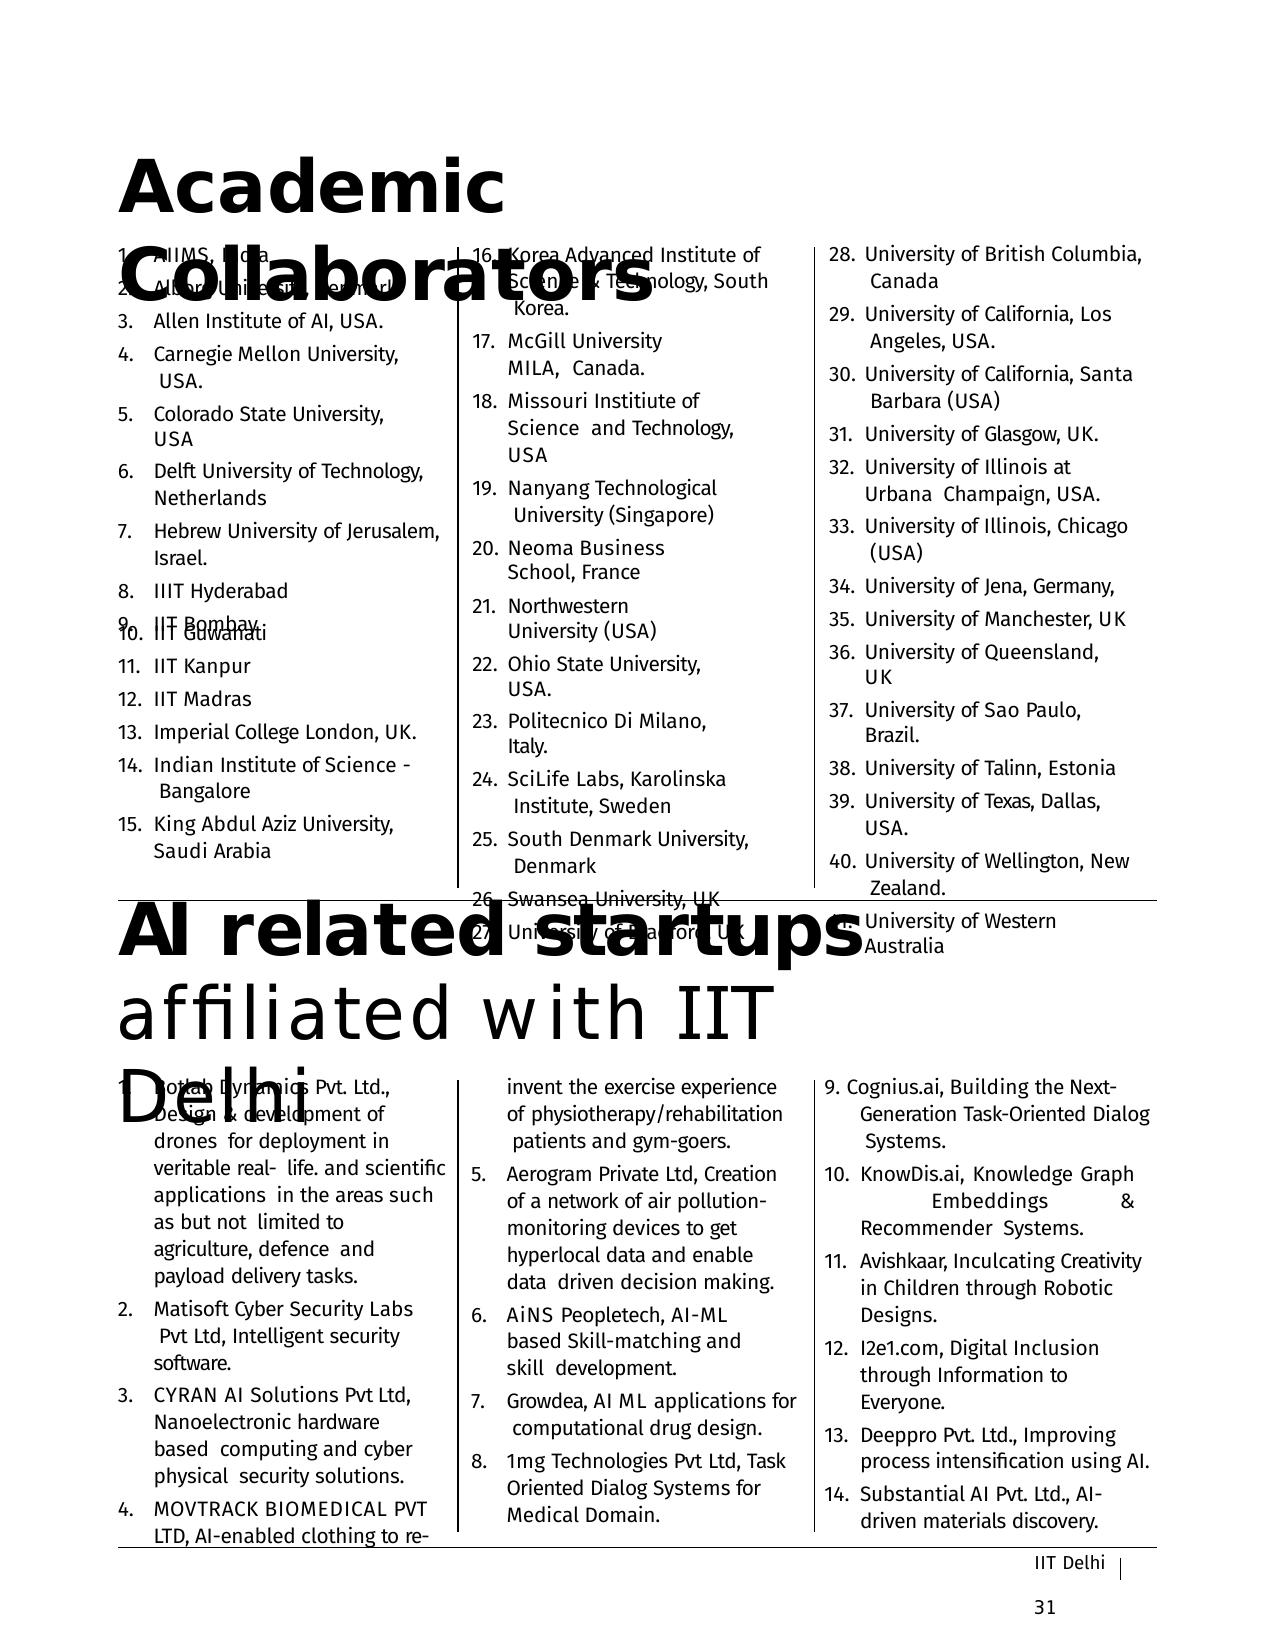

# Academic Collaborators
AIIMS, India
Alborg University, Denmark.
Allen Institute of AI, USA.
Carnegie Mellon University,  USA.
Colorado State University, USA
Delft University of Technology,  Netherlands
Hebrew University of Jerusalem,  Israel.
IIIT Hyderabad
IIT Bombay
University of British Columbia,  Canada
University of California, Los  Angeles, USA.
University of California, Santa  Barbara (USA)
University of Glasgow, UK.
University of Illinois at Urbana  Champaign, USA.
University of Illinois, Chicago  (USA)
University of Jena, Germany,
University of Manchester, UK
University of Queensland, UK
University of Sao Paulo, Brazil.
University of Talinn, Estonia
University of Texas, Dallas,  USA.
University of Wellington, New  Zealand.
University of Western Australia
Korea Advanced Institute of  Science & Technology, South  Korea.
McGill University MILA,  Canada.
Missouri Institiute of Science  and Technology, USA
Nanyang Technological  University (Singapore)
Neoma Business School, France
Northwestern University (USA)
Ohio State University, USA.
Politecnico Di Milano, Italy.
SciLife Labs, Karolinska  Institute, Sweden
South Denmark University,  Denmark
Swansea University, UK
University of Bradford, UK

IIT Guwahati
IIT Kanpur
IIT Madras
Imperial College London, UK.
Indian Institute of Science -  Bangalore
King Abdul Aziz University,  Saudi Arabia
AI related startups
affiliated with IIT Delhi

9. Cognius.ai, Building the Next-  Generation Task-Oriented Dialog  Systems.
invent the exercise experience  of physiotherapy/rehabilitation  patients and gym-goers.
Aerogram Private Ltd, Creation  of a network of air pollution-  monitoring devices to get  hyperlocal data and enable data  driven decision making.
AiNS Peopletech, AI-ML  based Skill-matching and skill  development.
Growdea, AI ML applications for  computational drug design.
1mg Technologies Pvt Ltd, Task  Oriented Dialog Systems for  Medical Domain.
Botlab Dynamics Pvt. Ltd.,  Design & development of drones  for deployment in veritable real-  life. and scientific applications  in the areas such as but not  limited to agriculture, defence  and payload delivery tasks.
Matisoft Cyber Security Labs  Pvt Ltd, Intelligent security  software.
CYRAN AI Solutions Pvt Ltd,  Nanoelectronic hardware based  computing and cyber physical  security solutions.
MOVTRACK BIOMEDICAL PVT  LTD, AI-enabled clothing to re-

KnowDis.ai, Knowledge Graph  Embeddings & Recommender  Systems.
Avishkaar, Inculcating Creativity  in Children through Robotic  Designs.
I2e1.com, Digital Inclusion  through Information to  Everyone.
Deeppro Pvt. Ltd., Improving  process intensification using AI.
Substantial AI Pvt. Ltd., AI-  driven materials discovery.
IIT Delhi	31